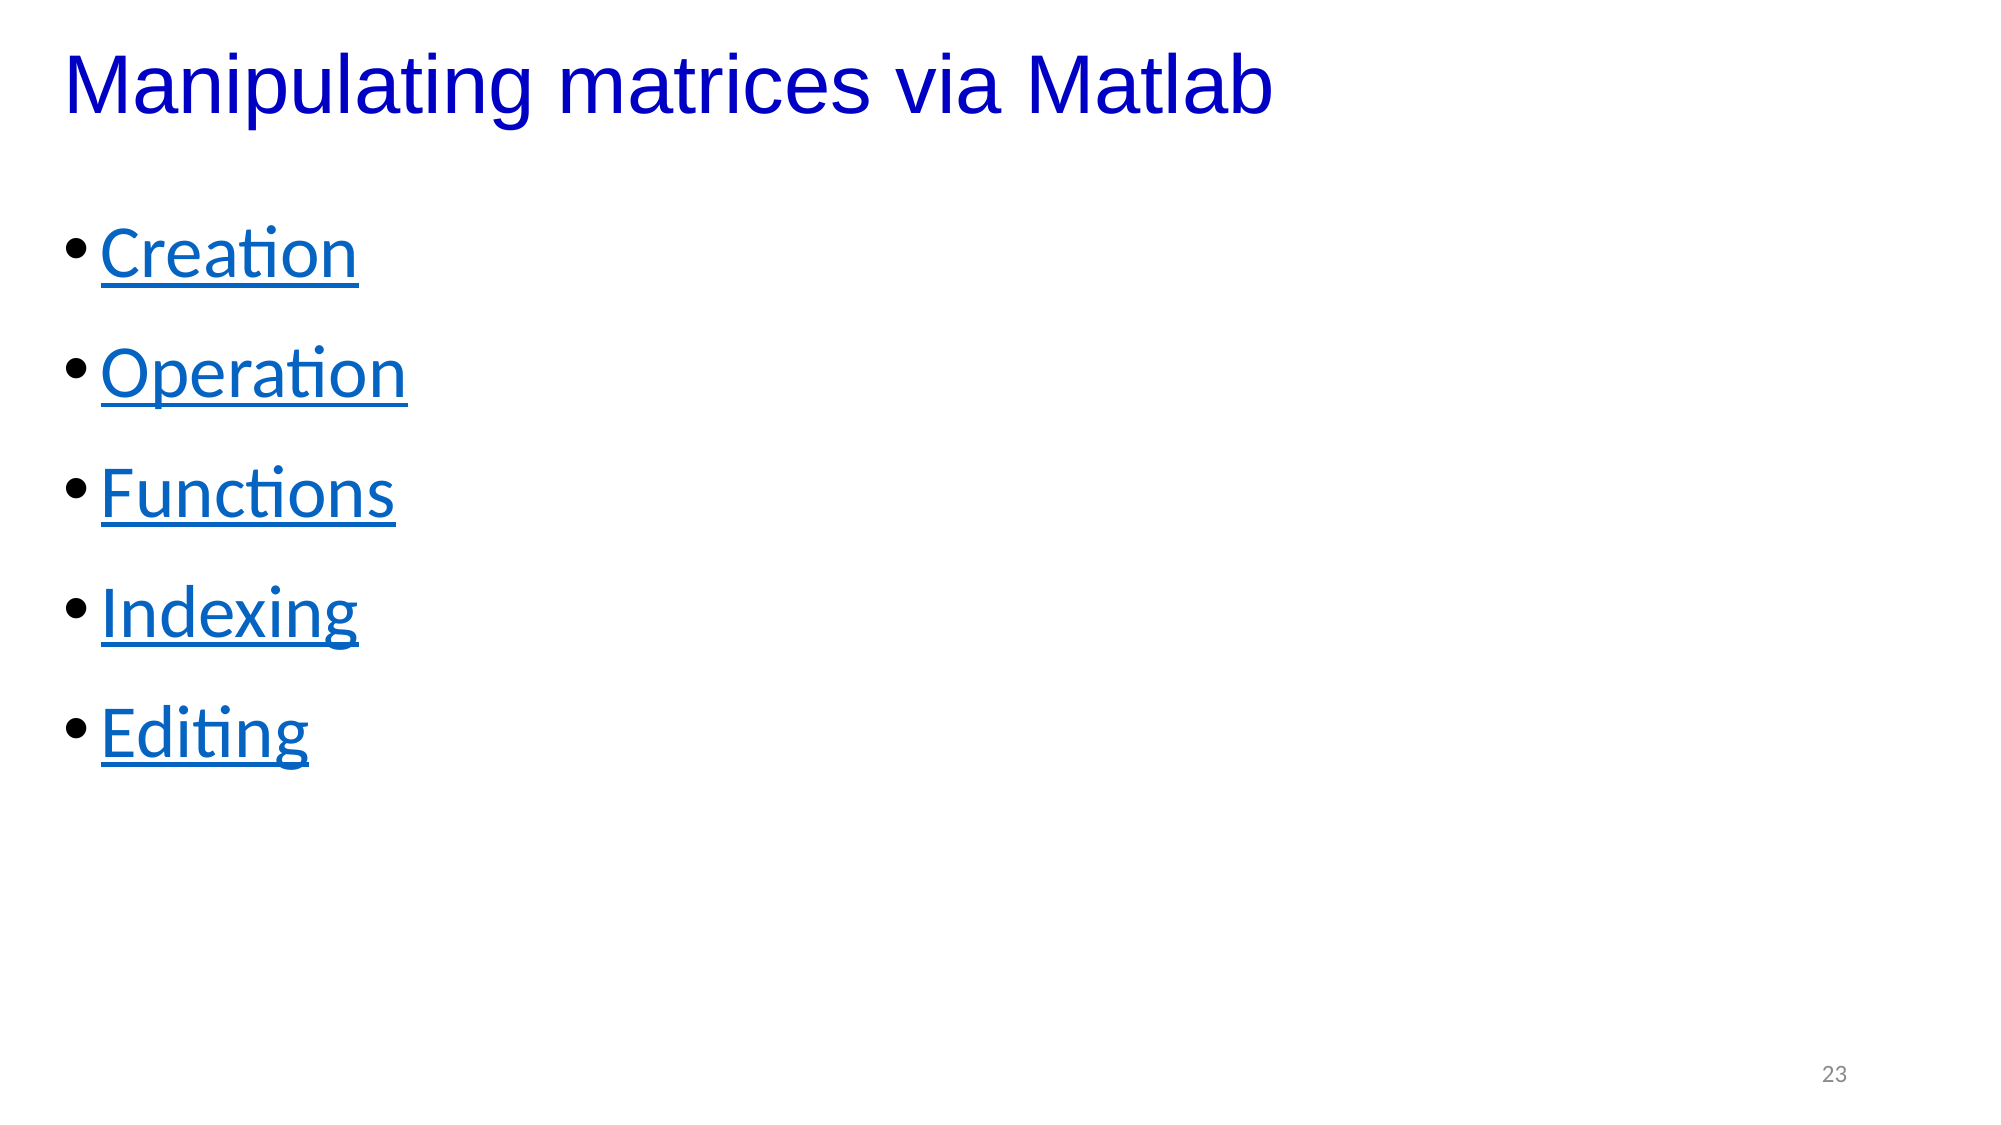

# Manipulating matrices via Matlab
Creation
Operation
Functions
Indexing
Editing
23